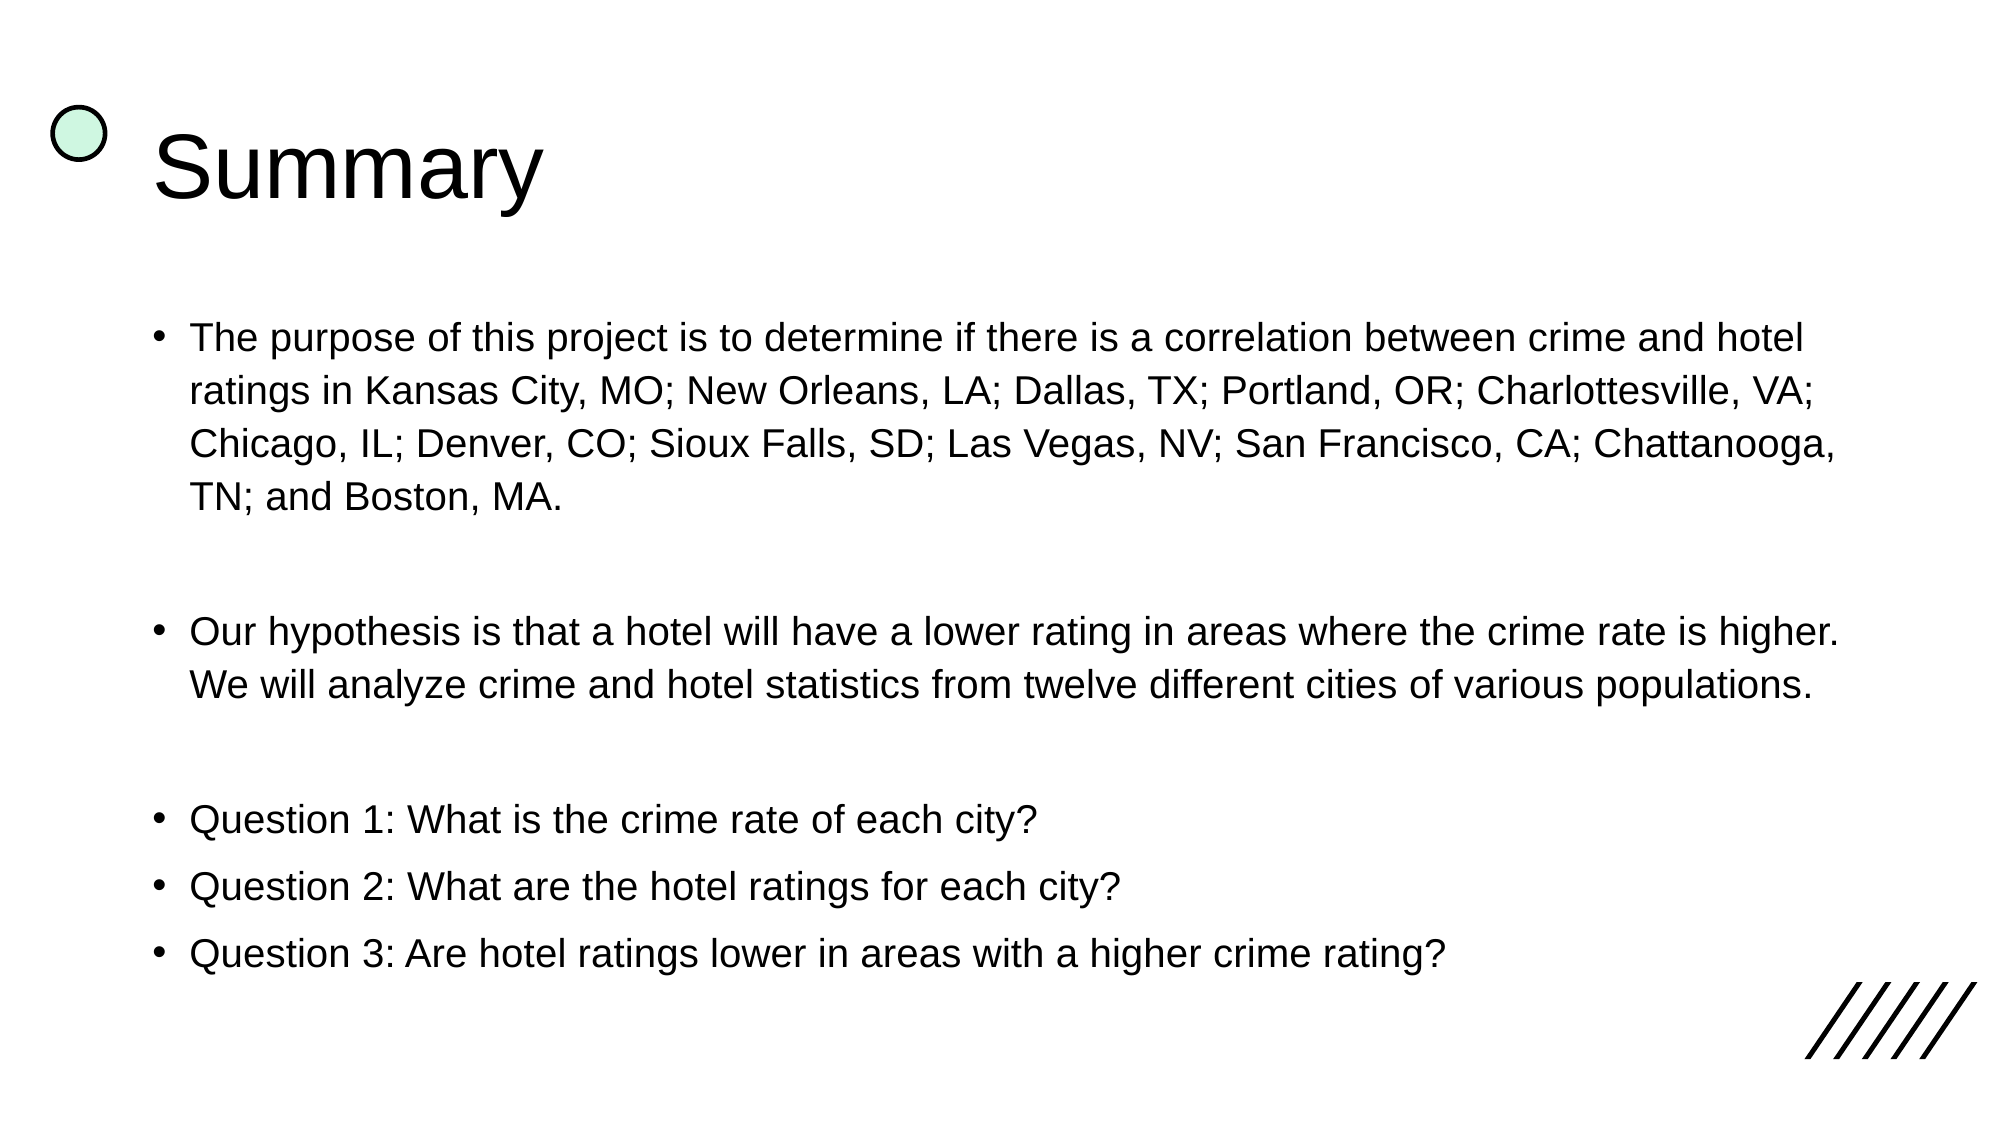

# Summary
The purpose of this project is to determine if there is a correlation between crime and hotel ratings in Kansas City, MO; New Orleans, LA; Dallas, TX; Portland, OR; Charlottesville, VA; Chicago, IL; Denver, CO; Sioux Falls, SD; Las Vegas, NV; San Francisco, CA; Chattanooga, TN; and Boston, MA.

Our hypothesis is that a hotel will have a lower rating in areas where the crime rate is higher. We will analyze crime and hotel statistics from twelve different cities of various populations.

Question 1: What is the crime rate of each city?
Question 2: What are the hotel ratings for each city?
Question 3: Are hotel ratings lower in areas with a higher crime rating?